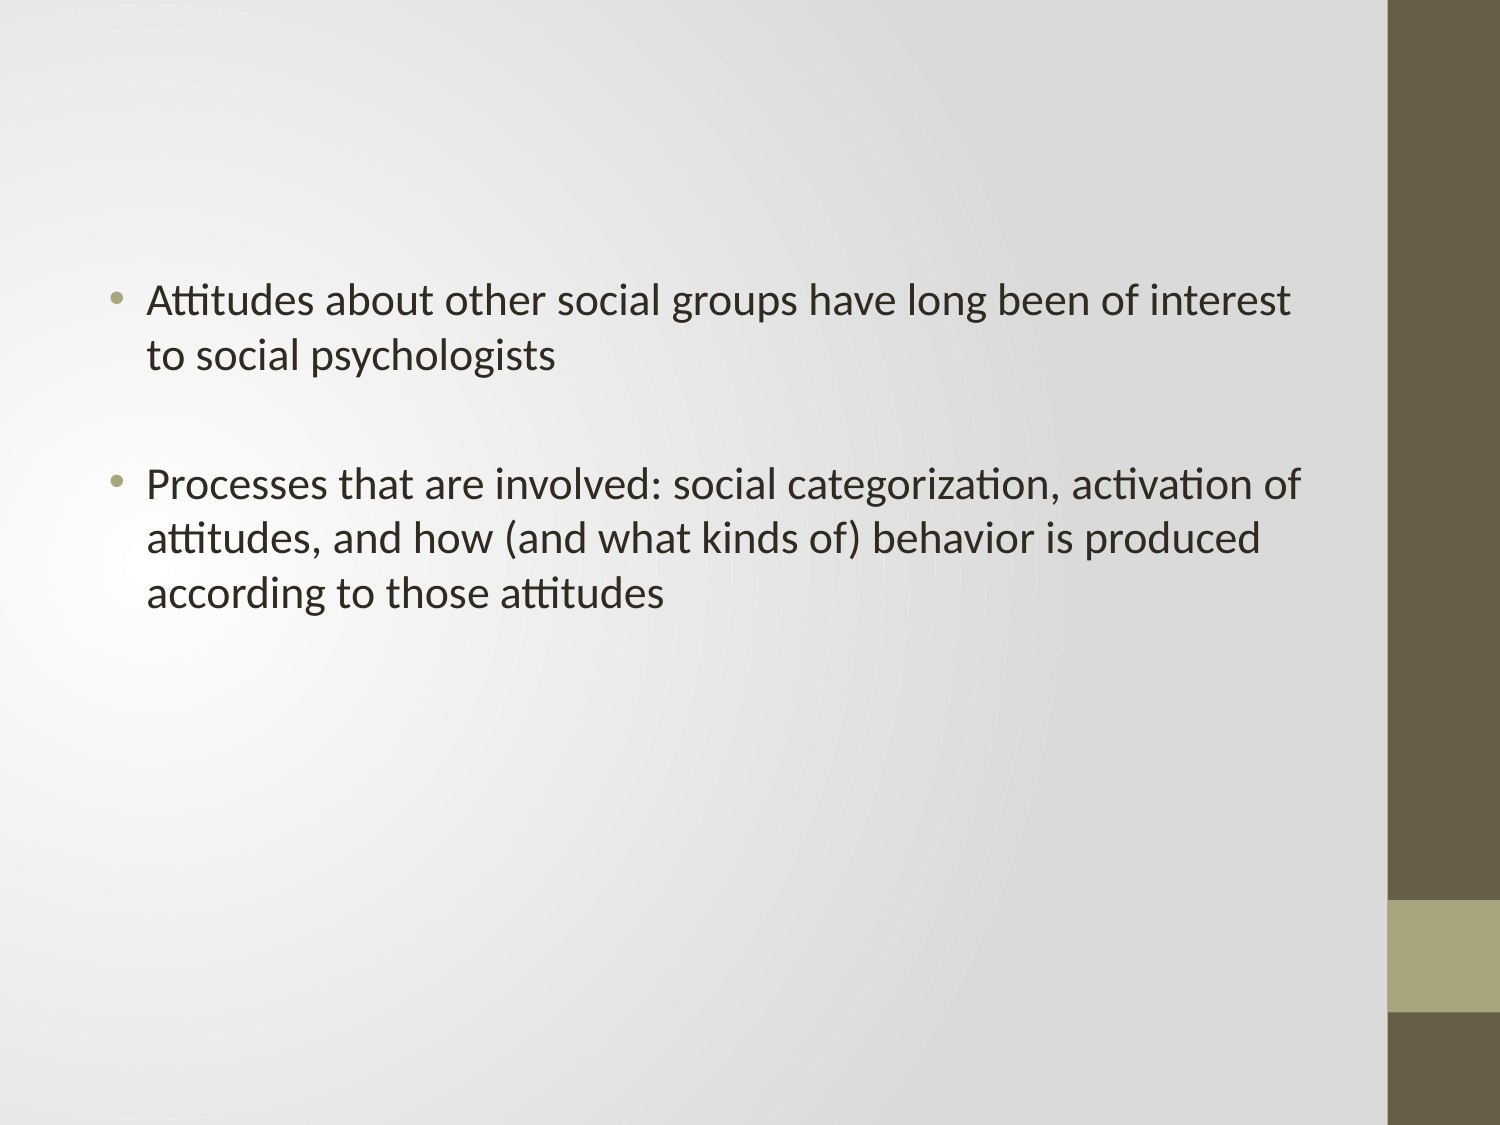

#
Attitudes about other social groups have long been of interest to social psychologists

Processes that are involved: social categorization, activation of attitudes, and how (and what kinds of) behavior is produced according to those attitudes